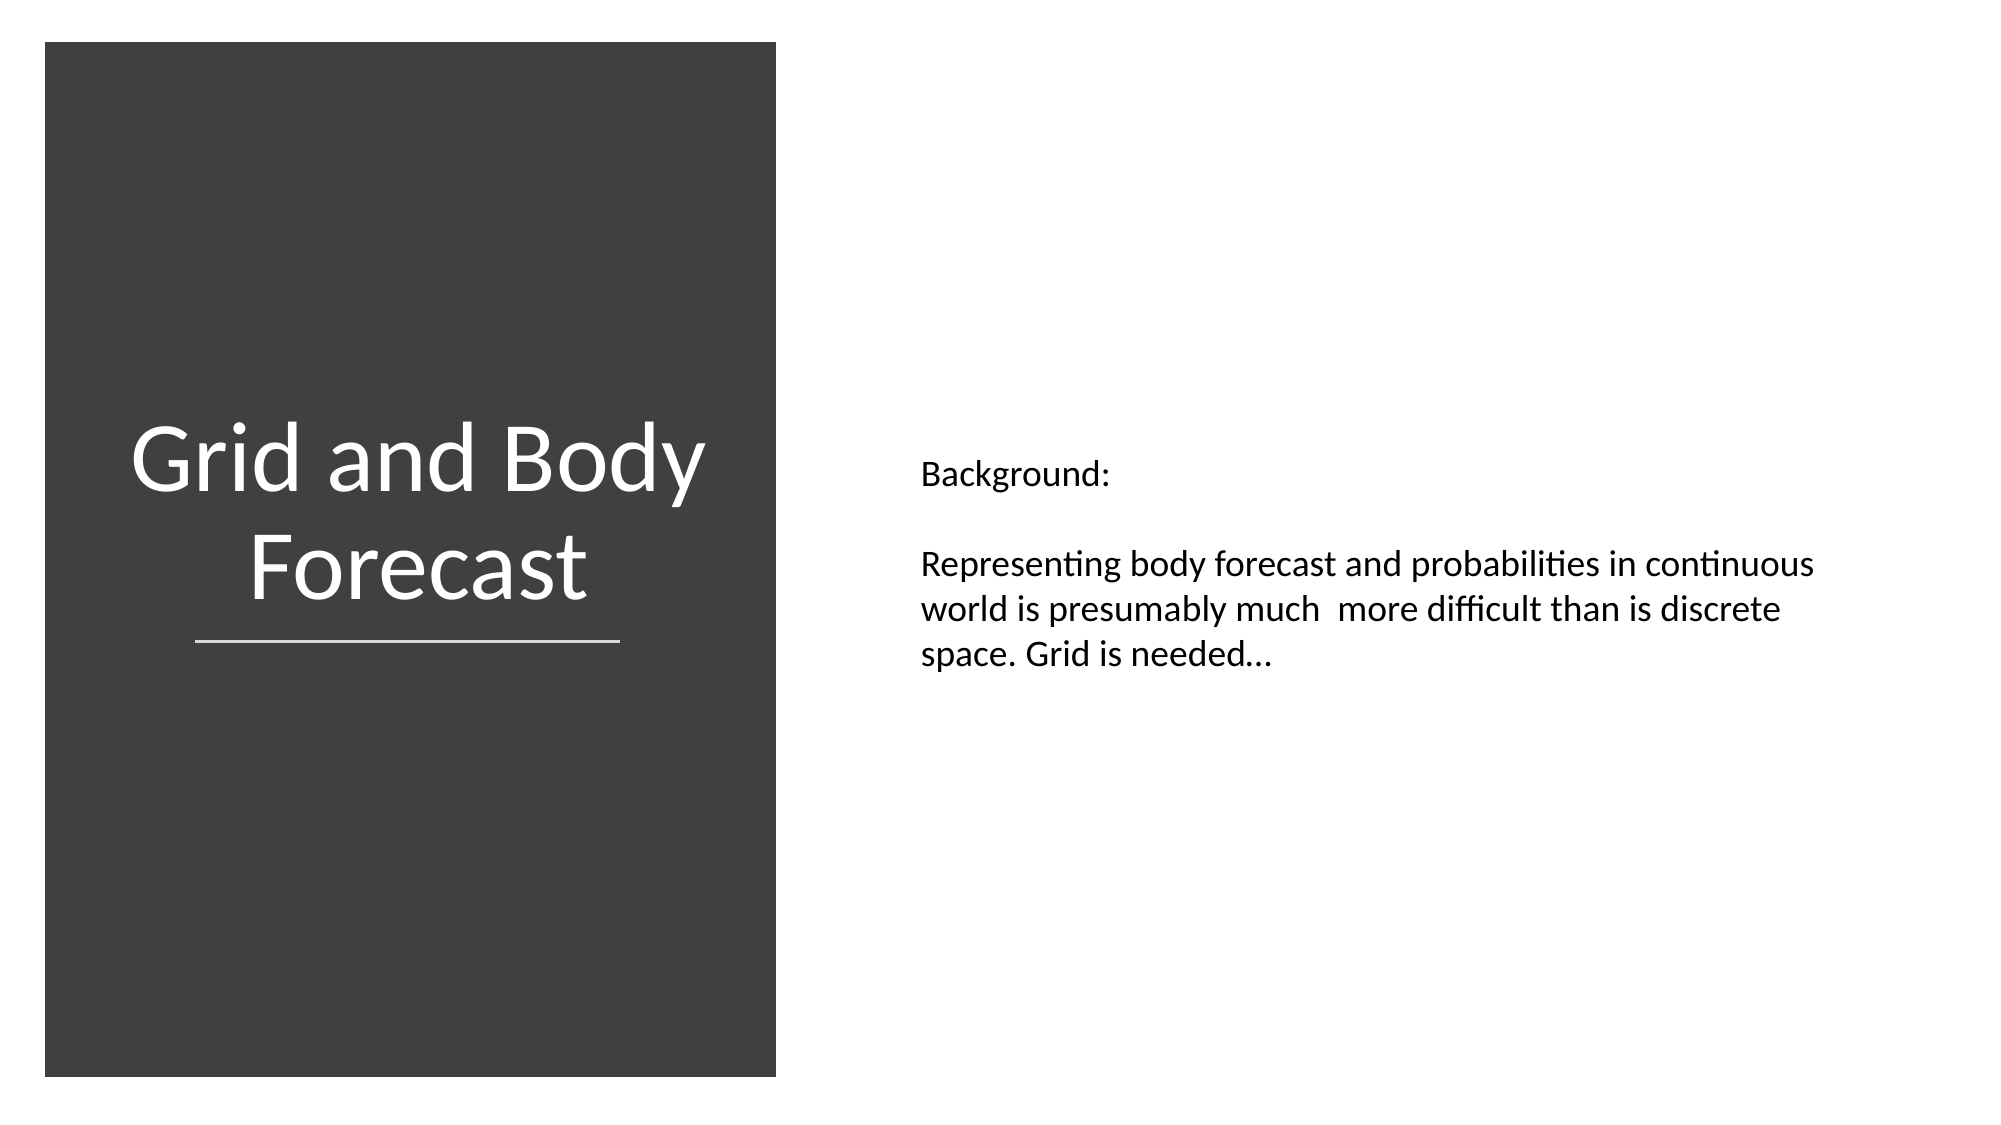

Grid and Body Forecast
Background:

Representing body forecast and probabilities in continuous world is presumably much  more difficult than is discrete space. Grid is needed…